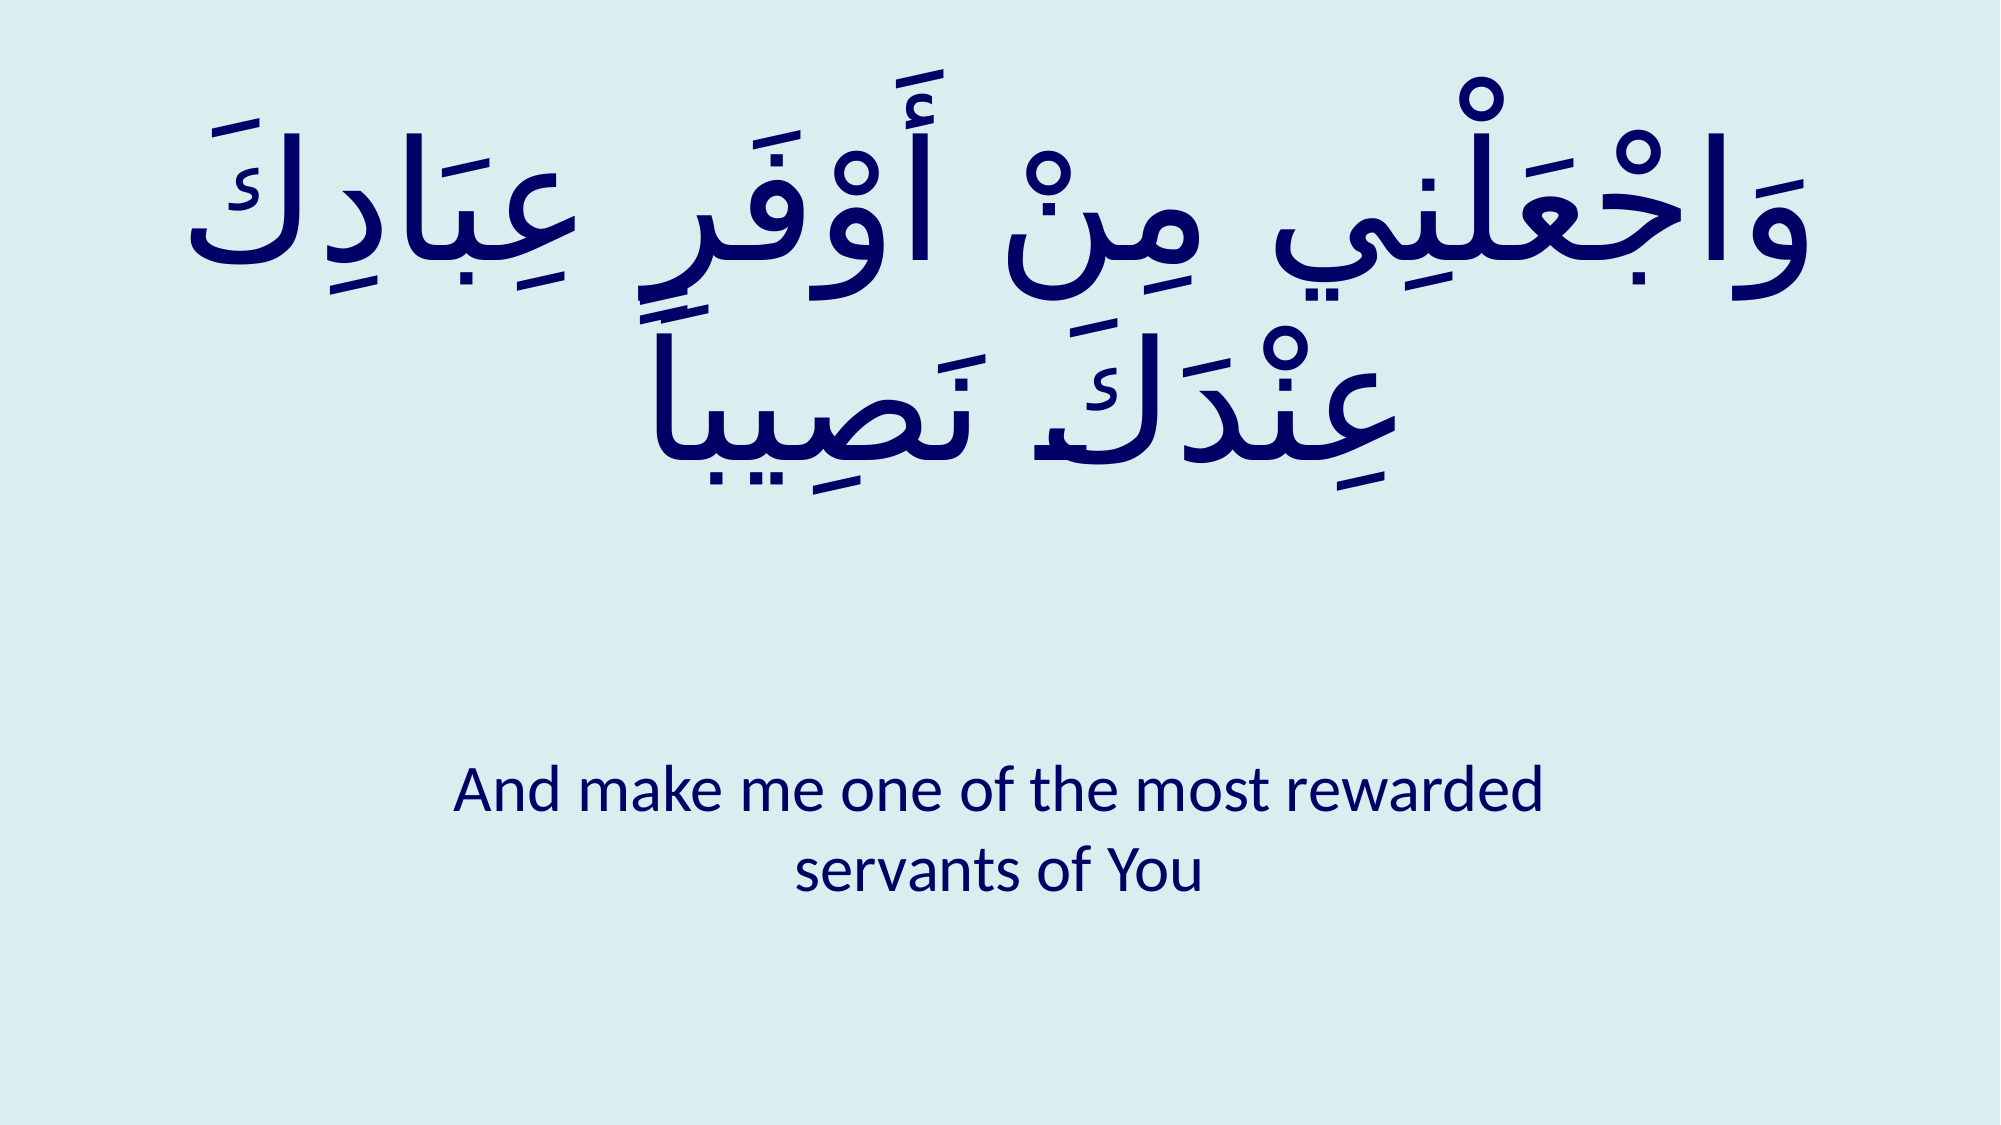

# وَاجْعَلْنِي مِنْ أَوْفَرِ عِبَادِكَ عِنْدَكَ نَصِيباً
And make me one of the most rewarded servants of You